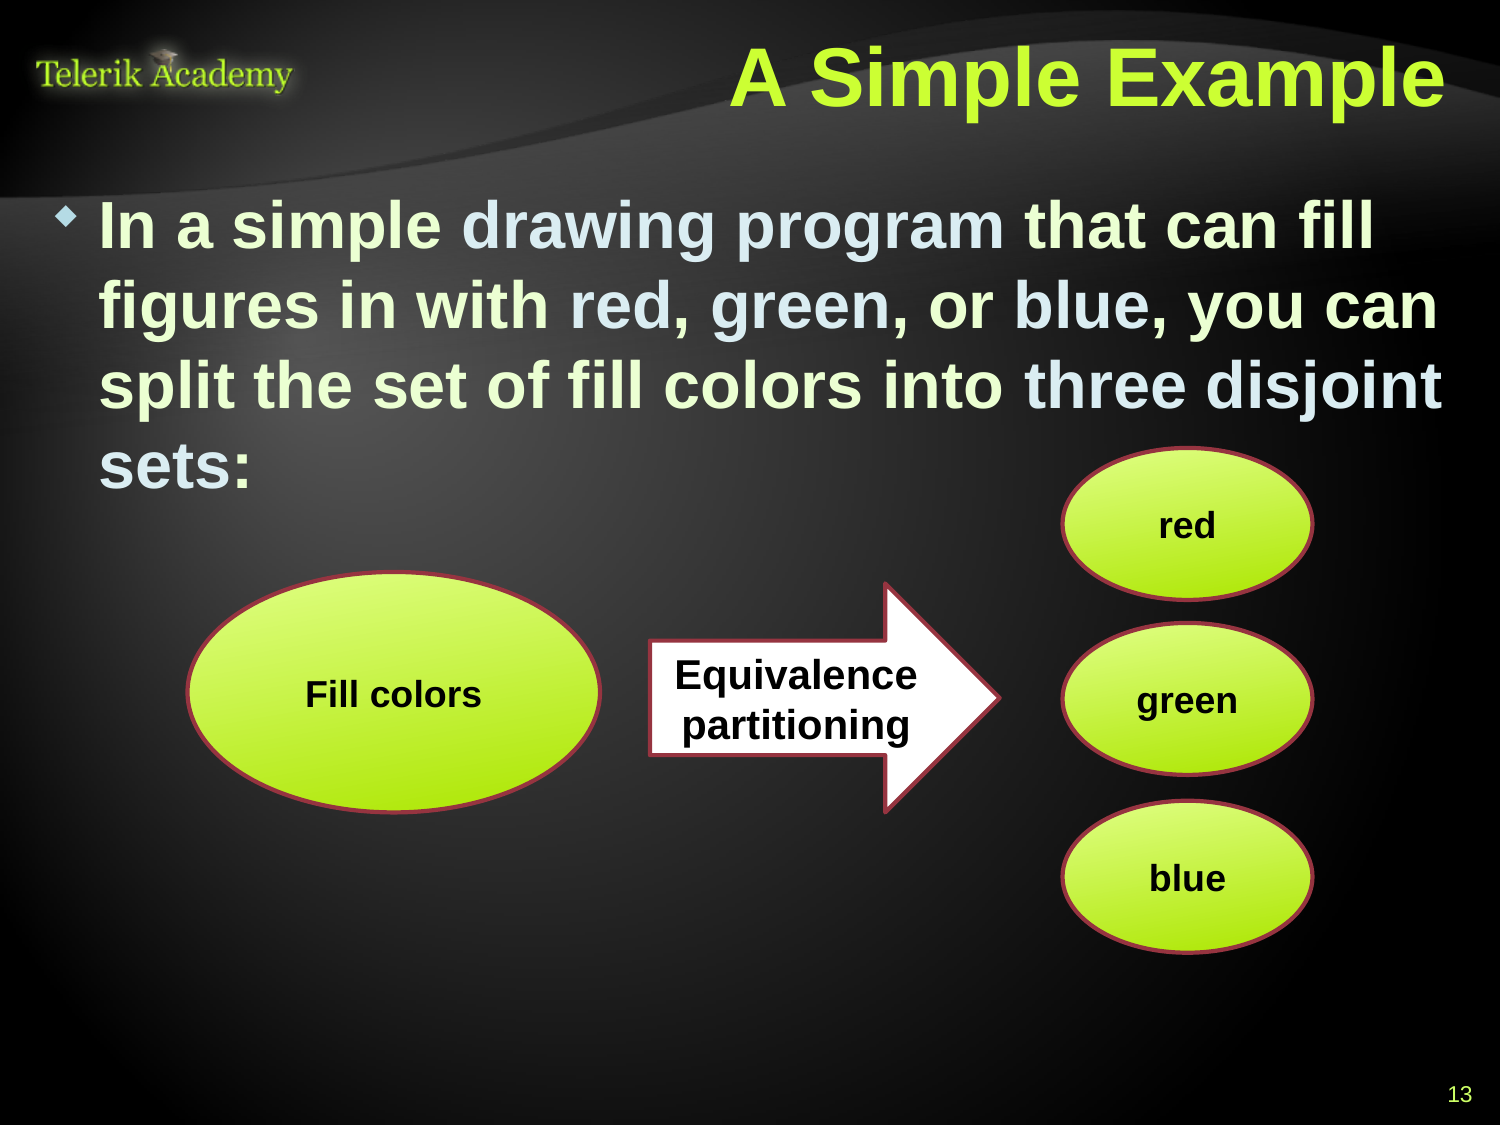

# A Simple Example
In a simple drawing program that can fill figures in with red, green, or blue, you can split the set of fill colors into three disjoint sets:
red
Fill colors
Equivalence
partitioning
green
blue
13